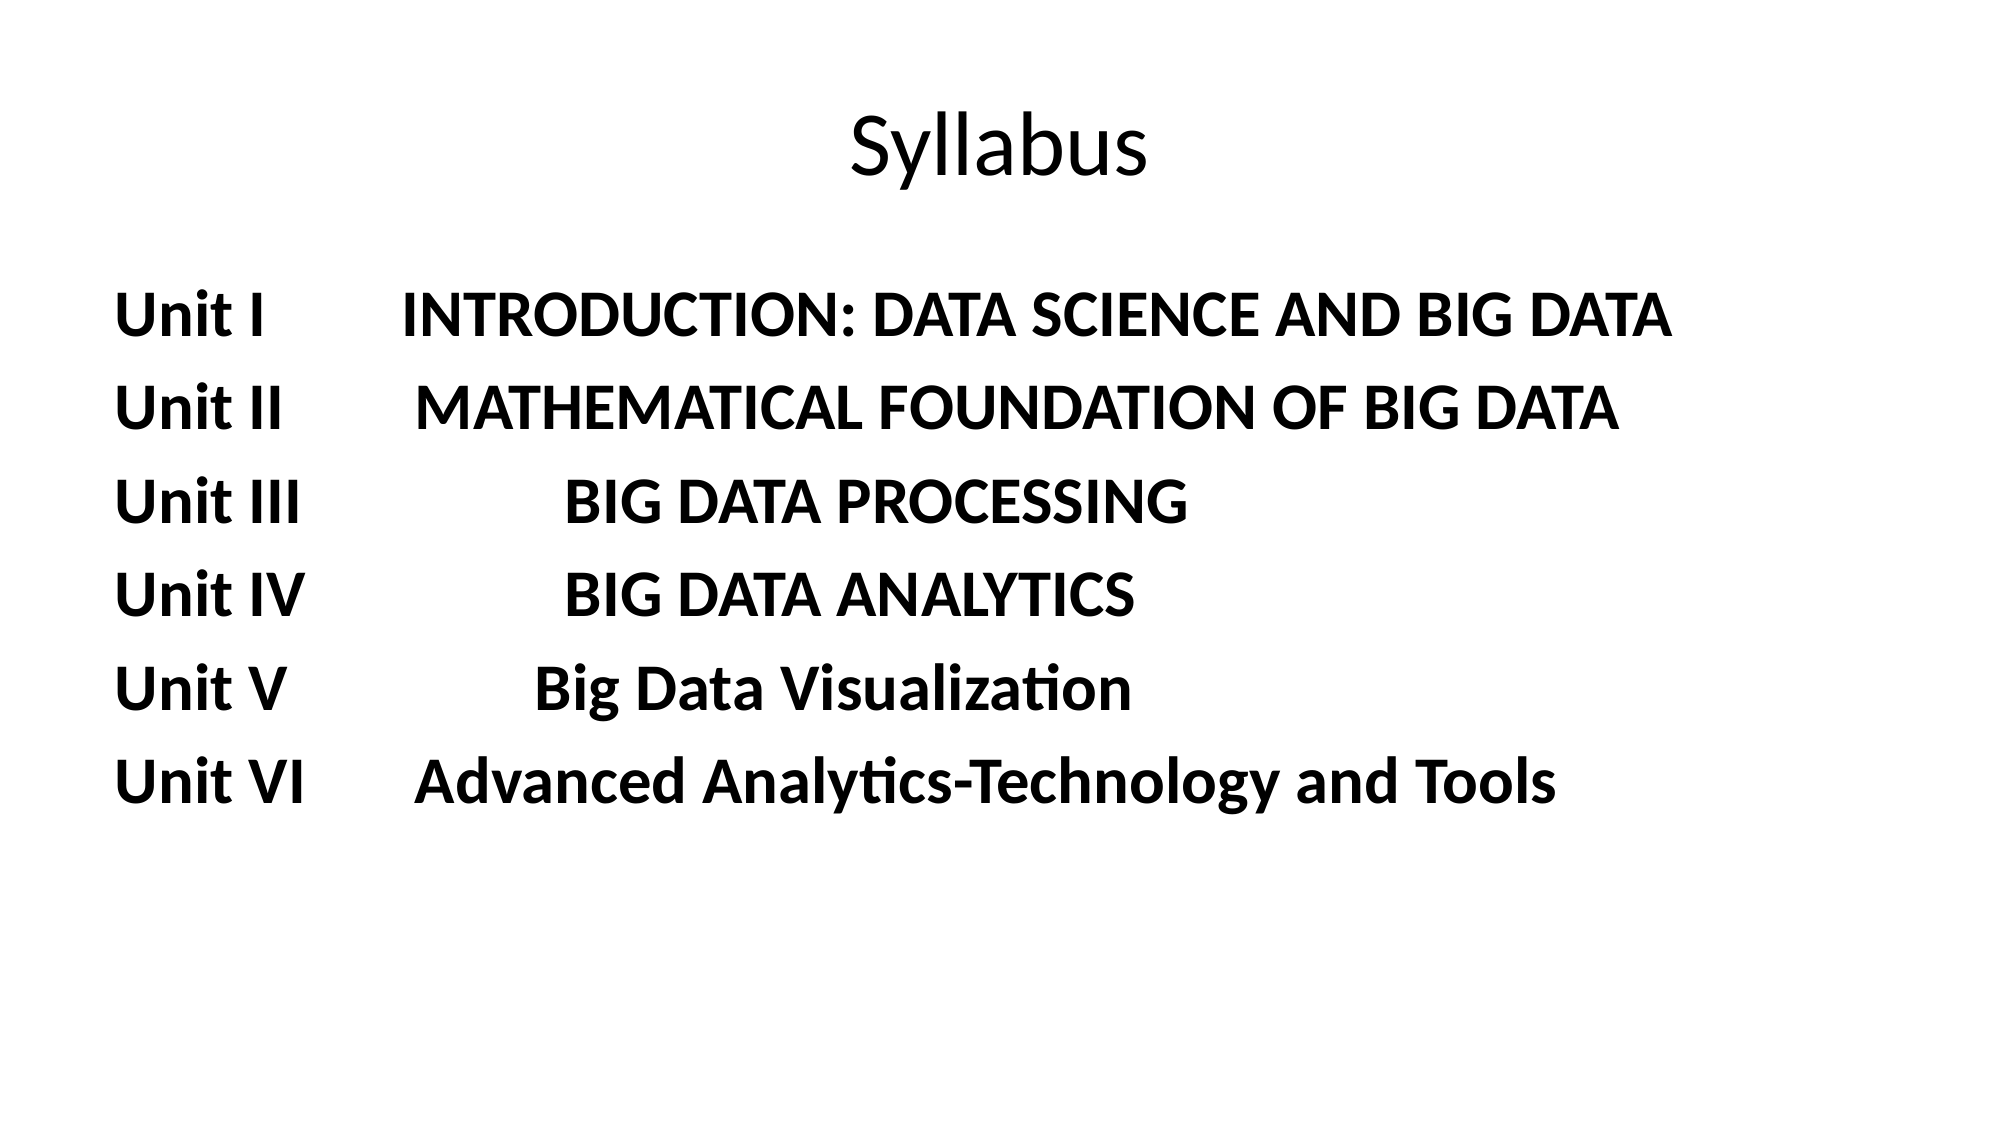

# Syllabus
Unit I         INTRODUCTION: DATA SCIENCE AND BIG DATA
Unit II 	MATHEMATICAL FOUNDATION OF BIG DATA
Unit III 		BIG DATA PROCESSING
Unit IV 		BIG DATA ANALYTICS
Unit V 	        Big Data Visualization
Unit VI 	Advanced Analytics-Technology and Tools